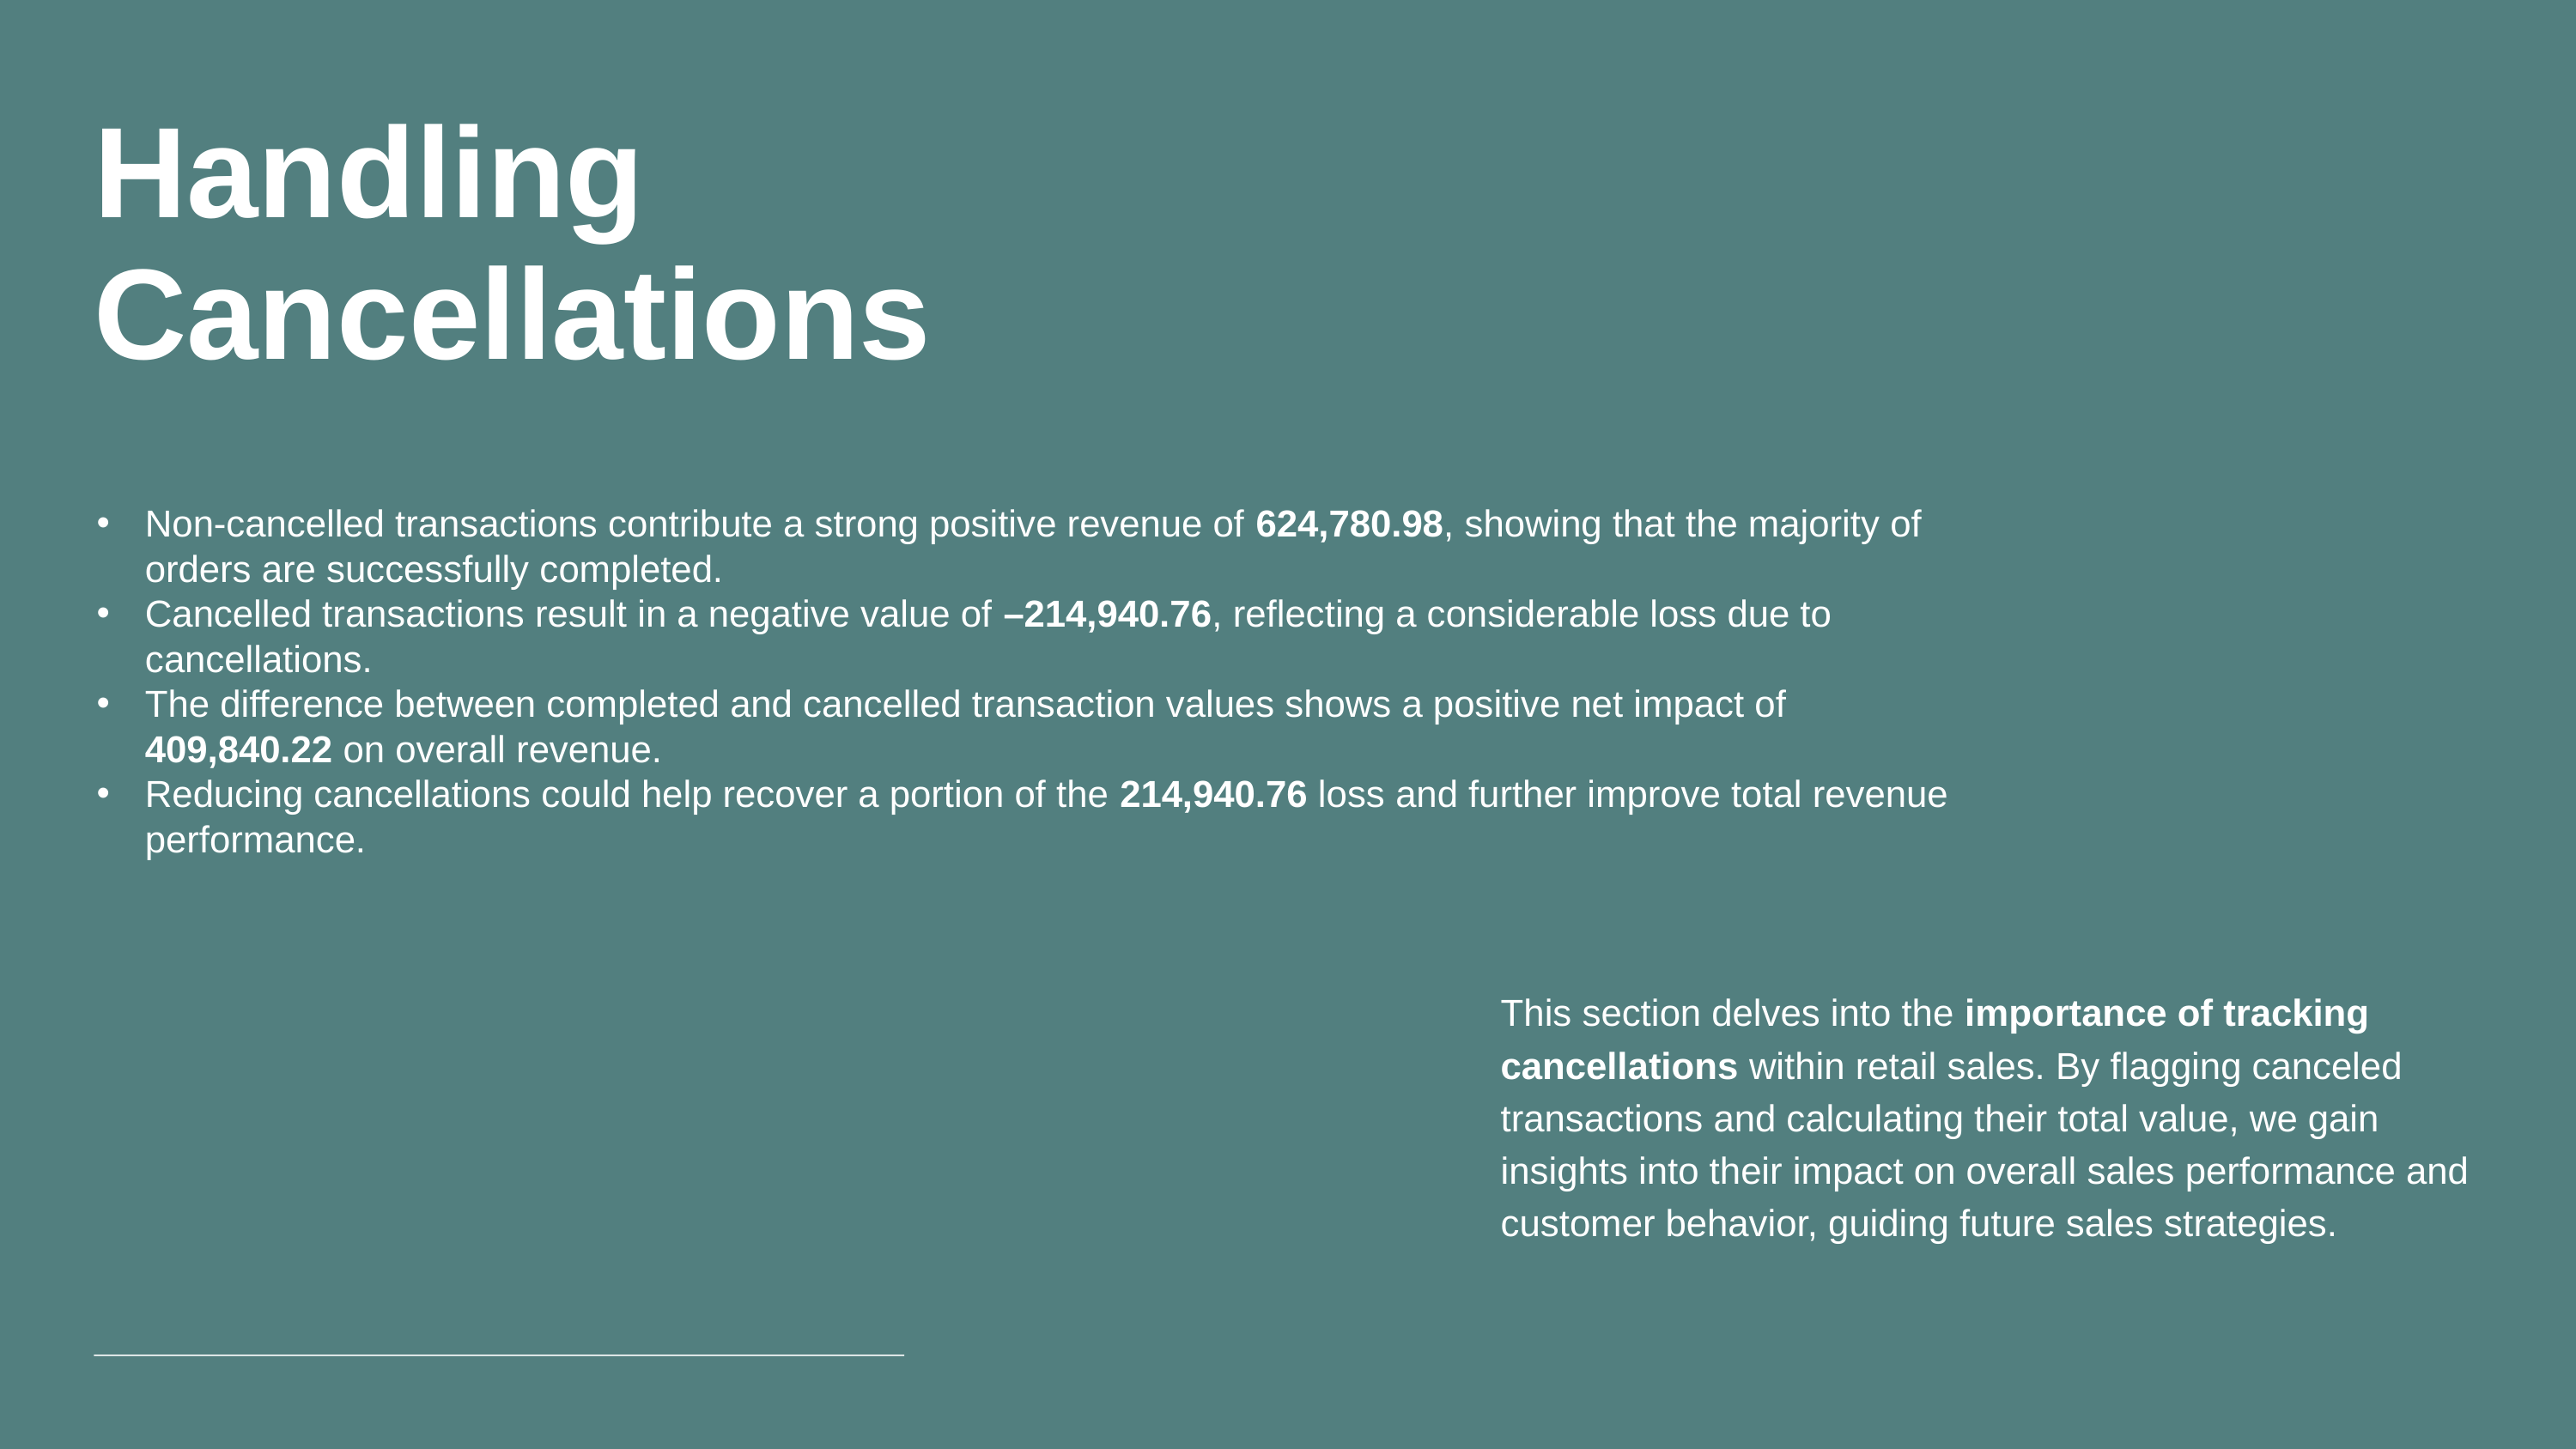

Handling Cancellations
Non-cancelled transactions contribute a strong positive revenue of 624,780.98, showing that the majority of orders are successfully completed.
Cancelled transactions result in a negative value of –214,940.76, reflecting a considerable loss due to cancellations.
The difference between completed and cancelled transaction values shows a positive net impact of 409,840.22 on overall revenue.
Reducing cancellations could help recover a portion of the 214,940.76 loss and further improve total revenue performance.
This section delves into the importance of tracking cancellations within retail sales. By flagging canceled transactions and calculating their total value, we gain insights into their impact on overall sales performance and customer behavior, guiding future sales strategies.